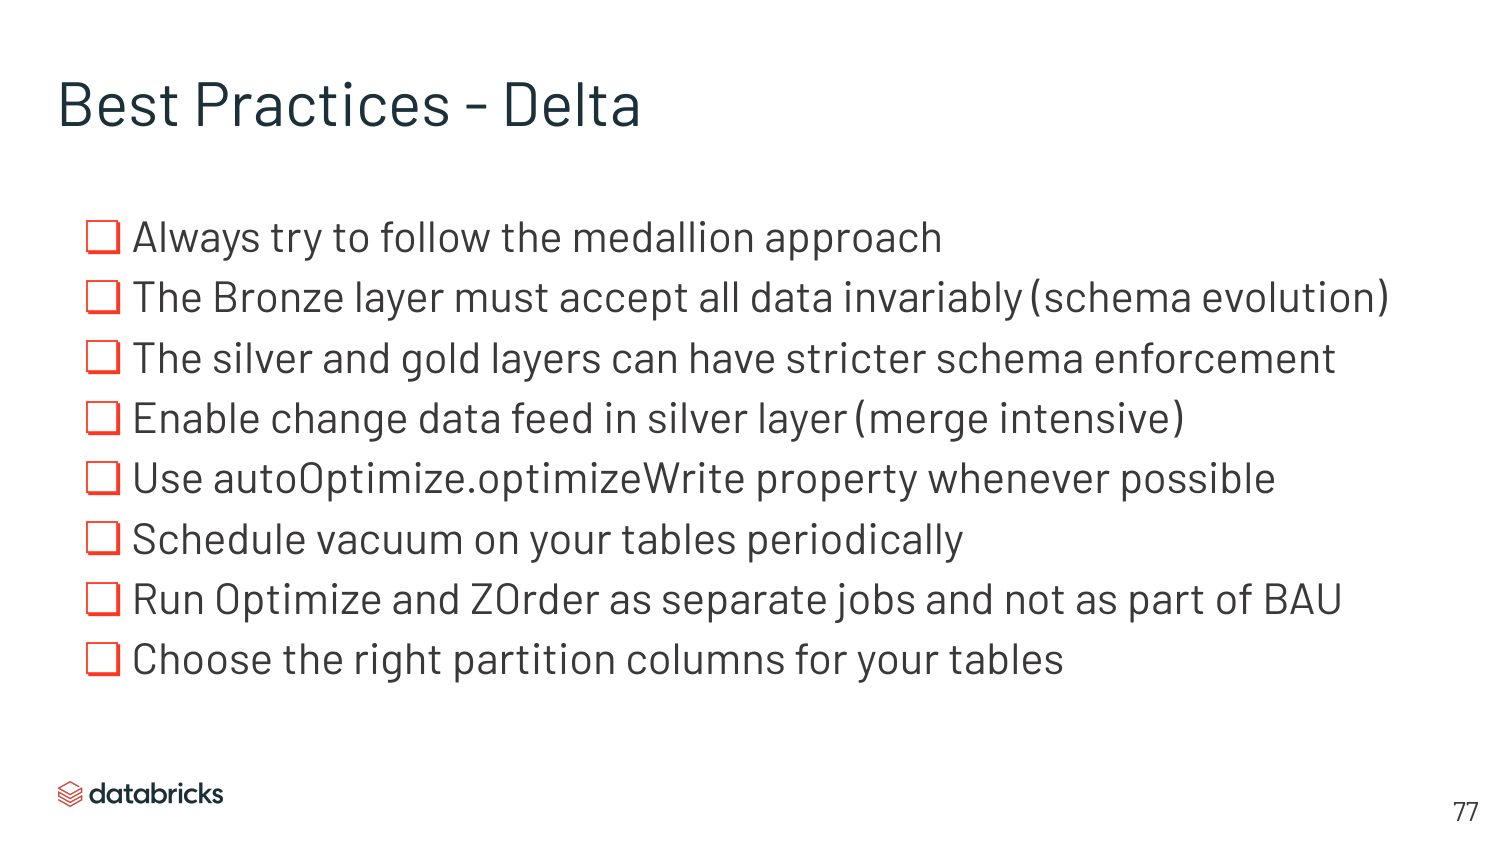

# Best Practices - Delta
Always try to follow the medallion approach
The Bronze layer must accept all data invariably (schema evolution)
The silver and gold layers can have stricter schema enforcement
Enable change data feed in silver layer (merge intensive)
Use autoOptimize.optimizeWrite property whenever possible
Schedule vacuum on your tables periodically
Run Optimize and ZOrder as separate jobs and not as part of BAU
Choose the right partition columns for your tables
77